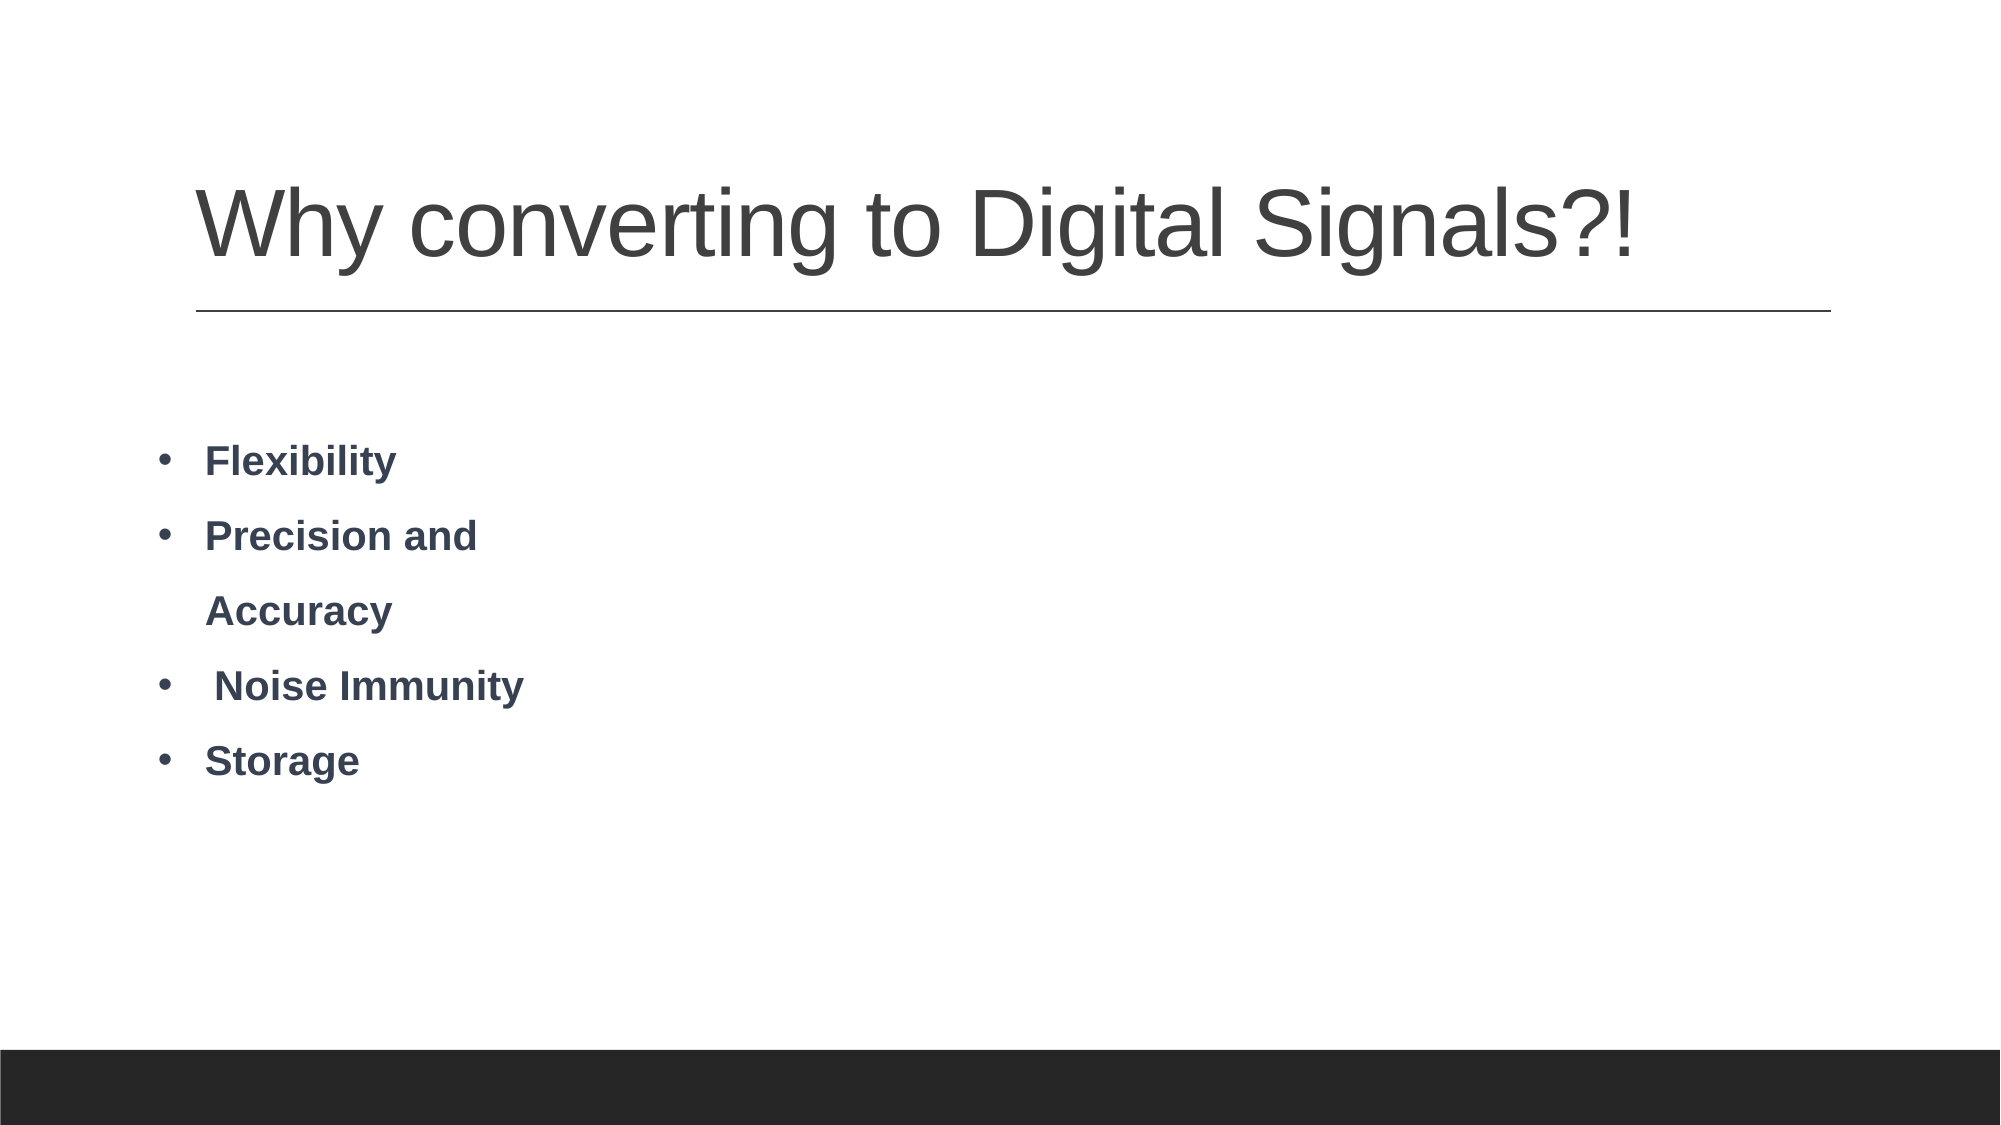

# Why converting to Digital Signals?!
Flexibility
Precision and Accuracy
Noise Immunity
Storage